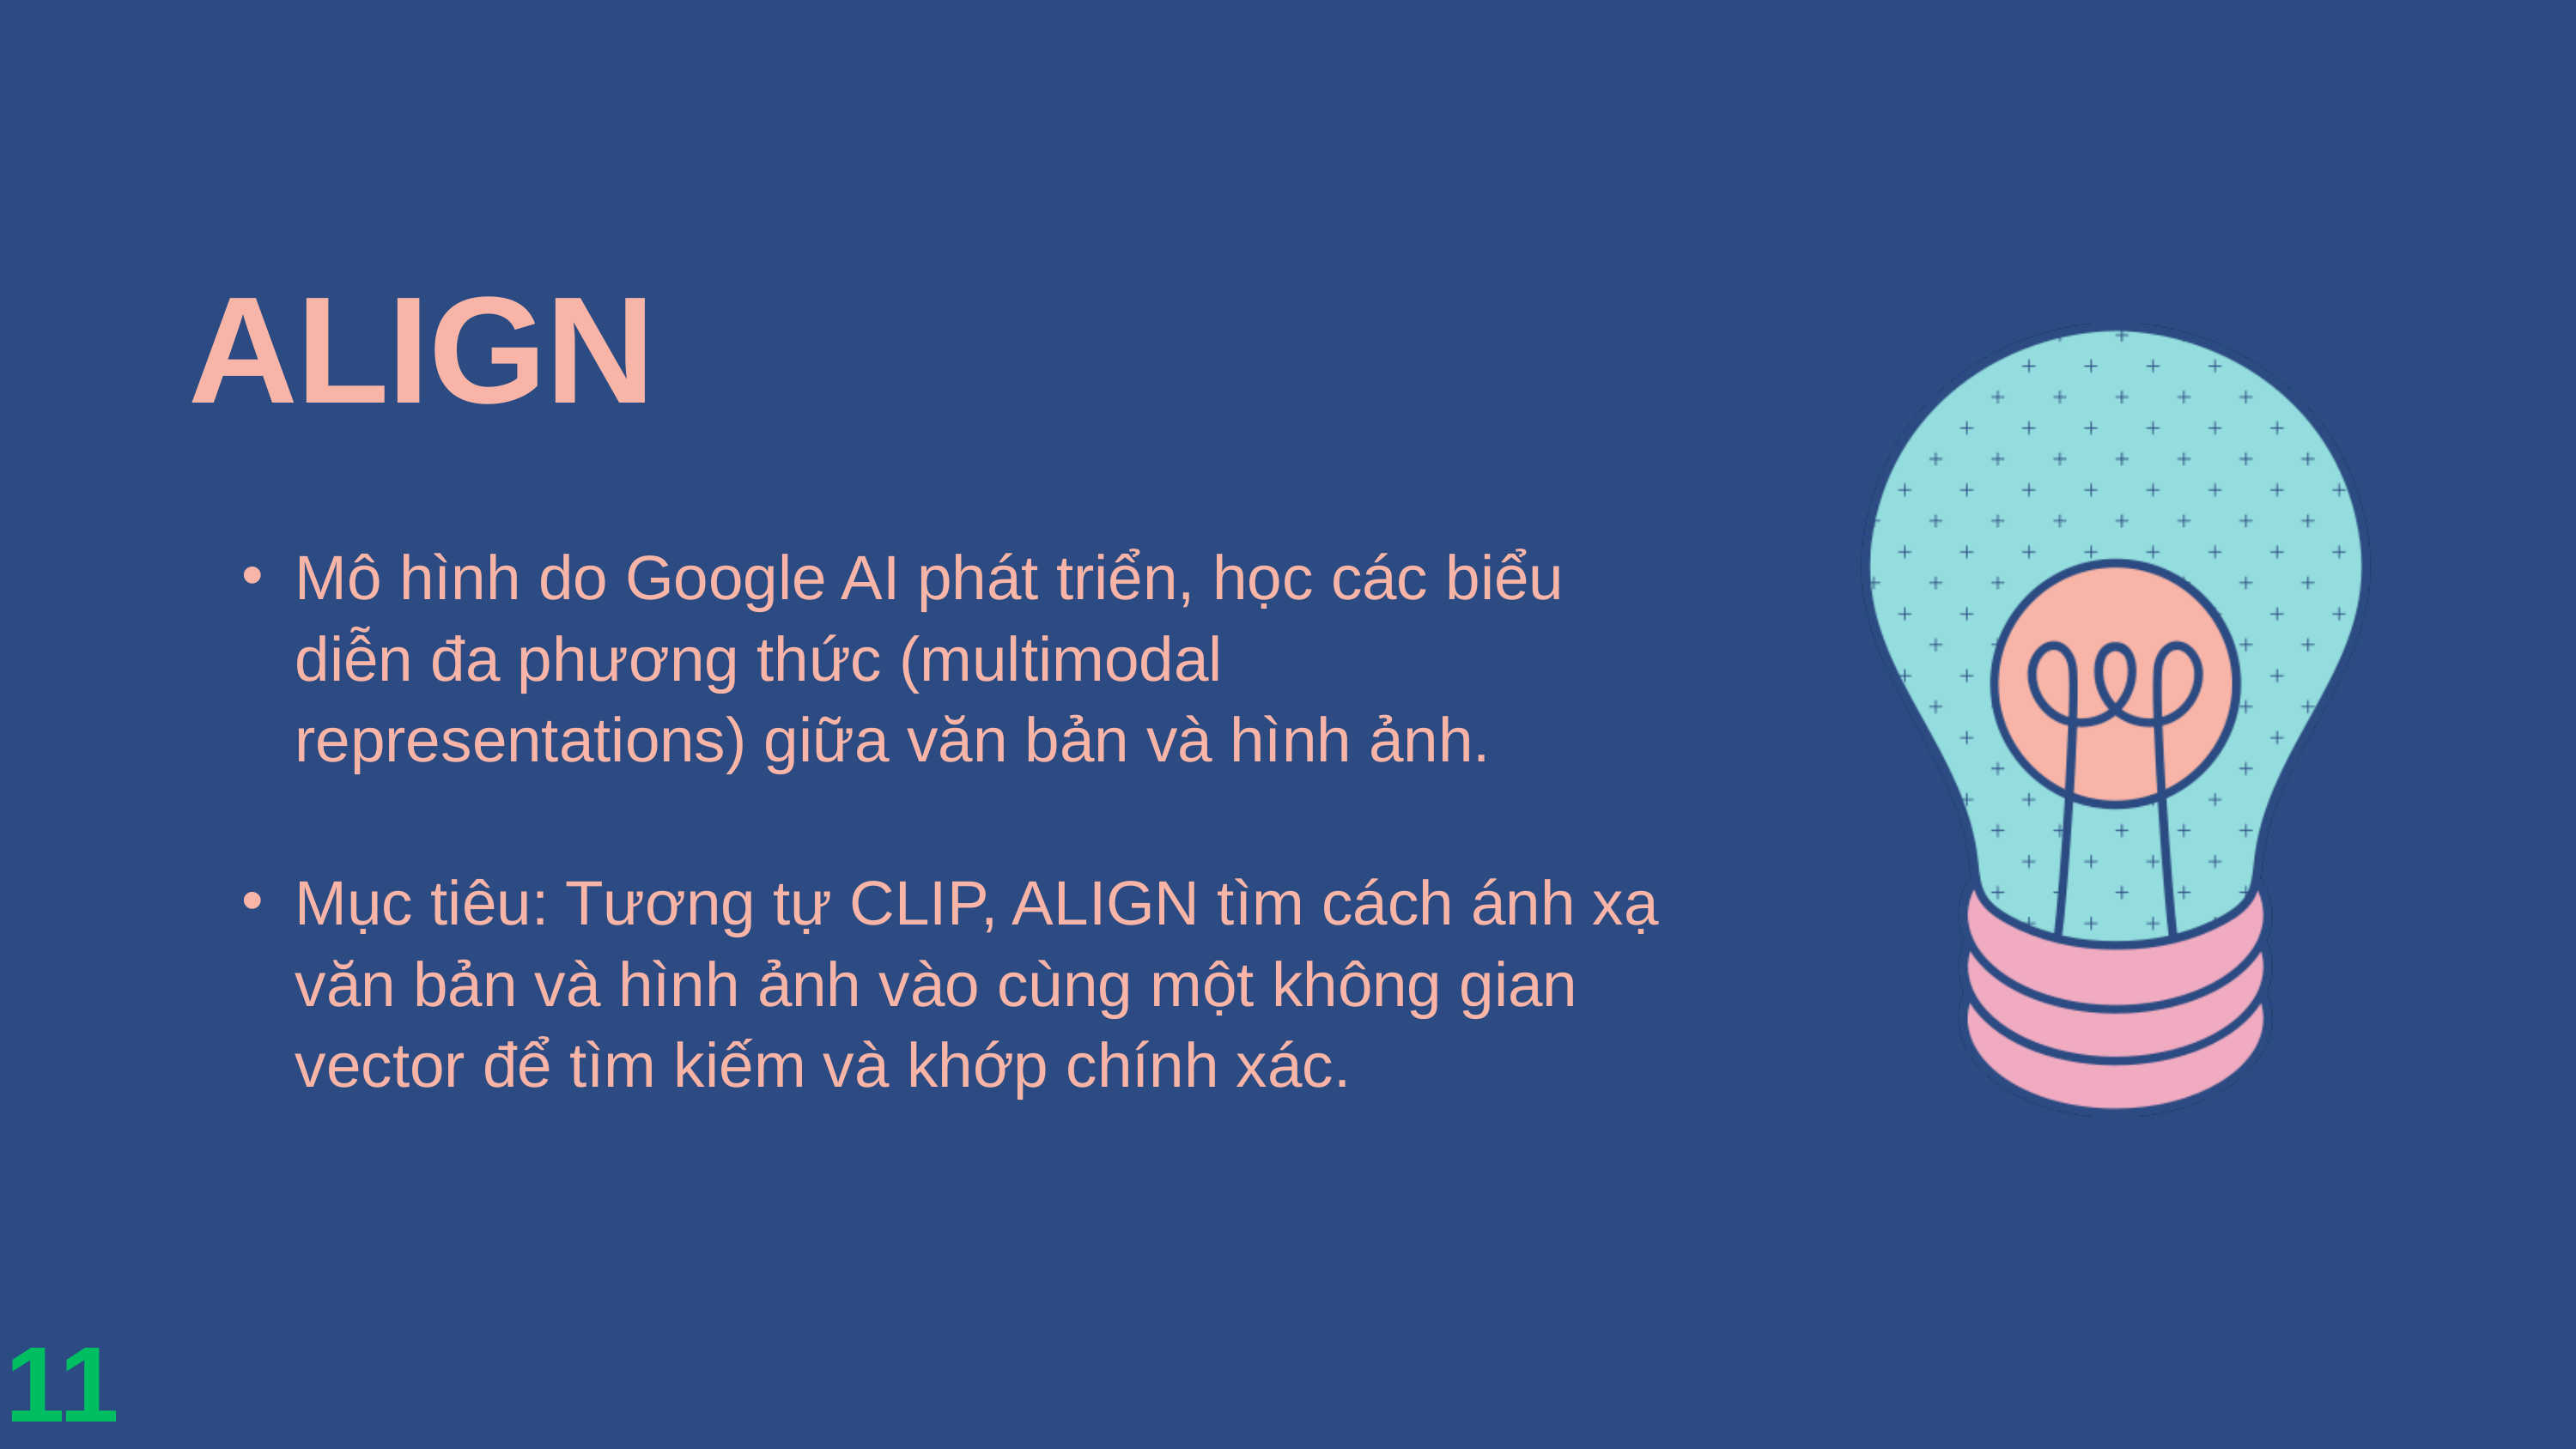

CLIP

ALIGN

Mô hình do Google AI phát triển, học các biểu diễn đa phương thức (multimodal representations) giữa văn bản và hình ảnh.

Mục tiêu: Tương tự CLIP, ALIGN tìm cách ánh xạ văn bản và hình ảnh vào cùng một không gian vector để tìm kiếm và khớp chính xác.

11